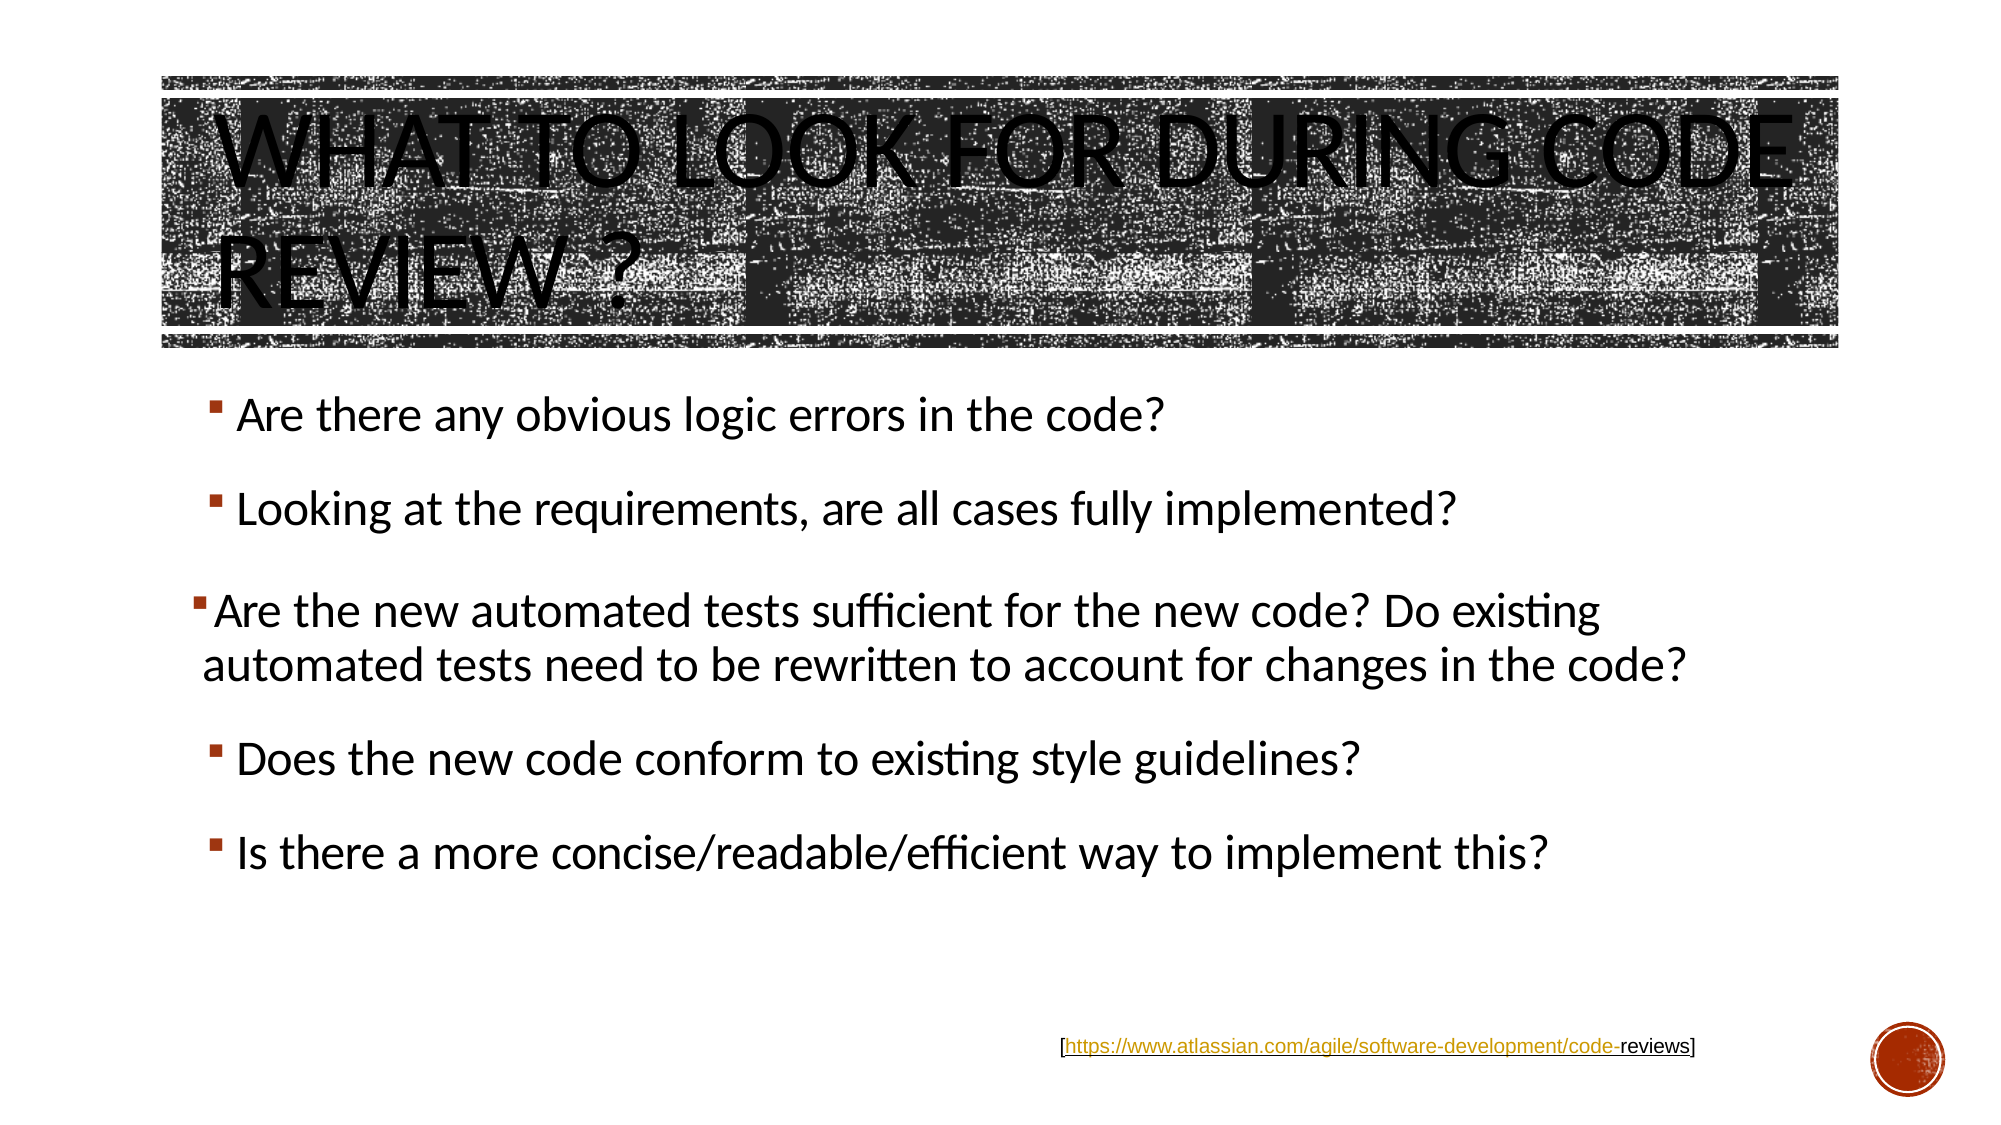

# What to Look For During Code Review ?

Are there any obvious logic errors in the code?
Looking at the requirements, are all cases fully implemented?
	Are the new automated tests sufficient for the new code? Do existing automated tests need to be rewritten to account for changes in the code?
Does the new code conform to existing style guidelines?
Is there a more concise/readable/efficient way to implement this?

[https://www.atlassian.com/agile/software-development/code-reviews]
22